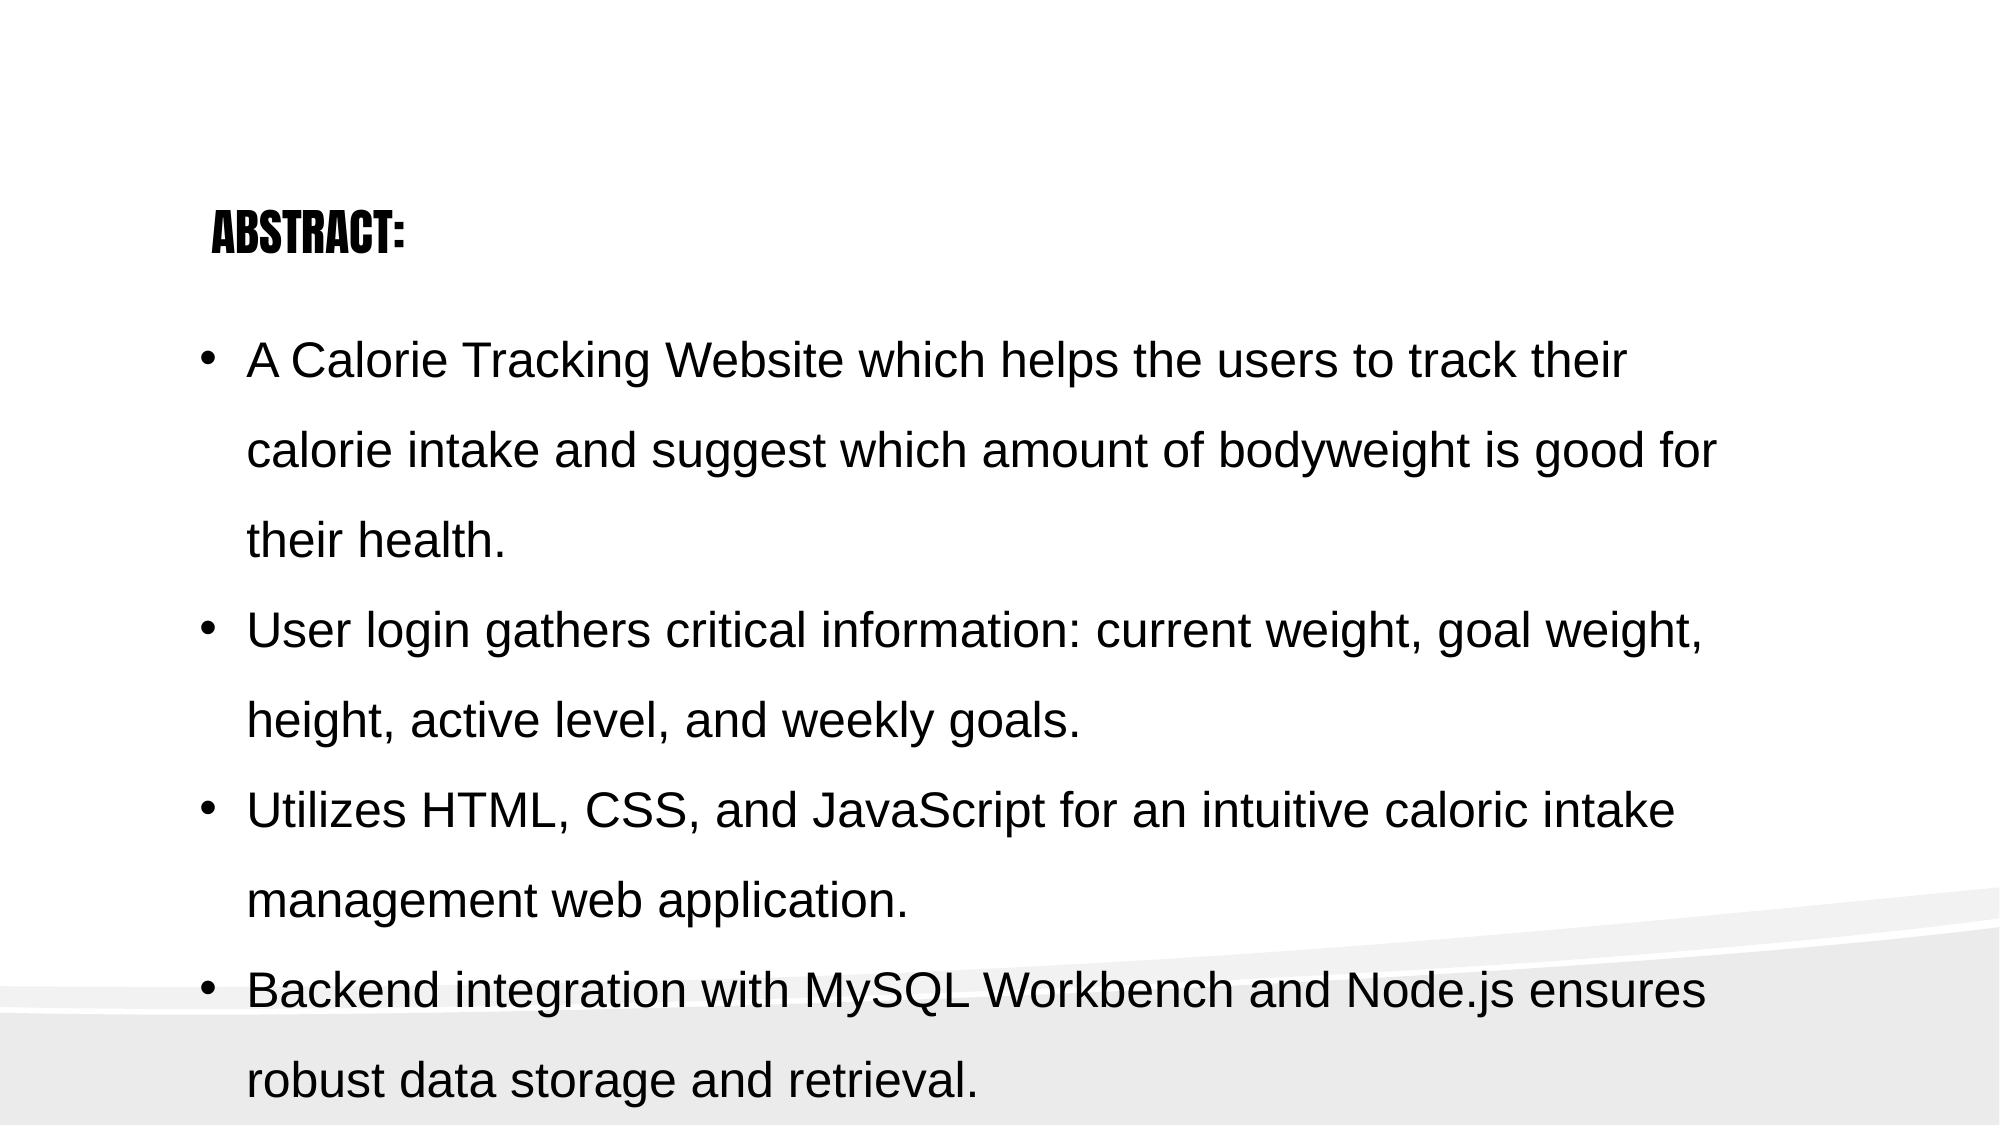

ABSTRACT:
A Calorie Tracking Website which helps the users to track their calorie intake and suggest which amount of bodyweight is good for their health.
User login gathers critical information: current weight, goal weight, height, active level, and weekly goals.
Utilizes HTML, CSS, and JavaScript for an intuitive caloric intake management web application.
Backend integration with MySQL Workbench and Node.js ensures robust data storage and retrieval.